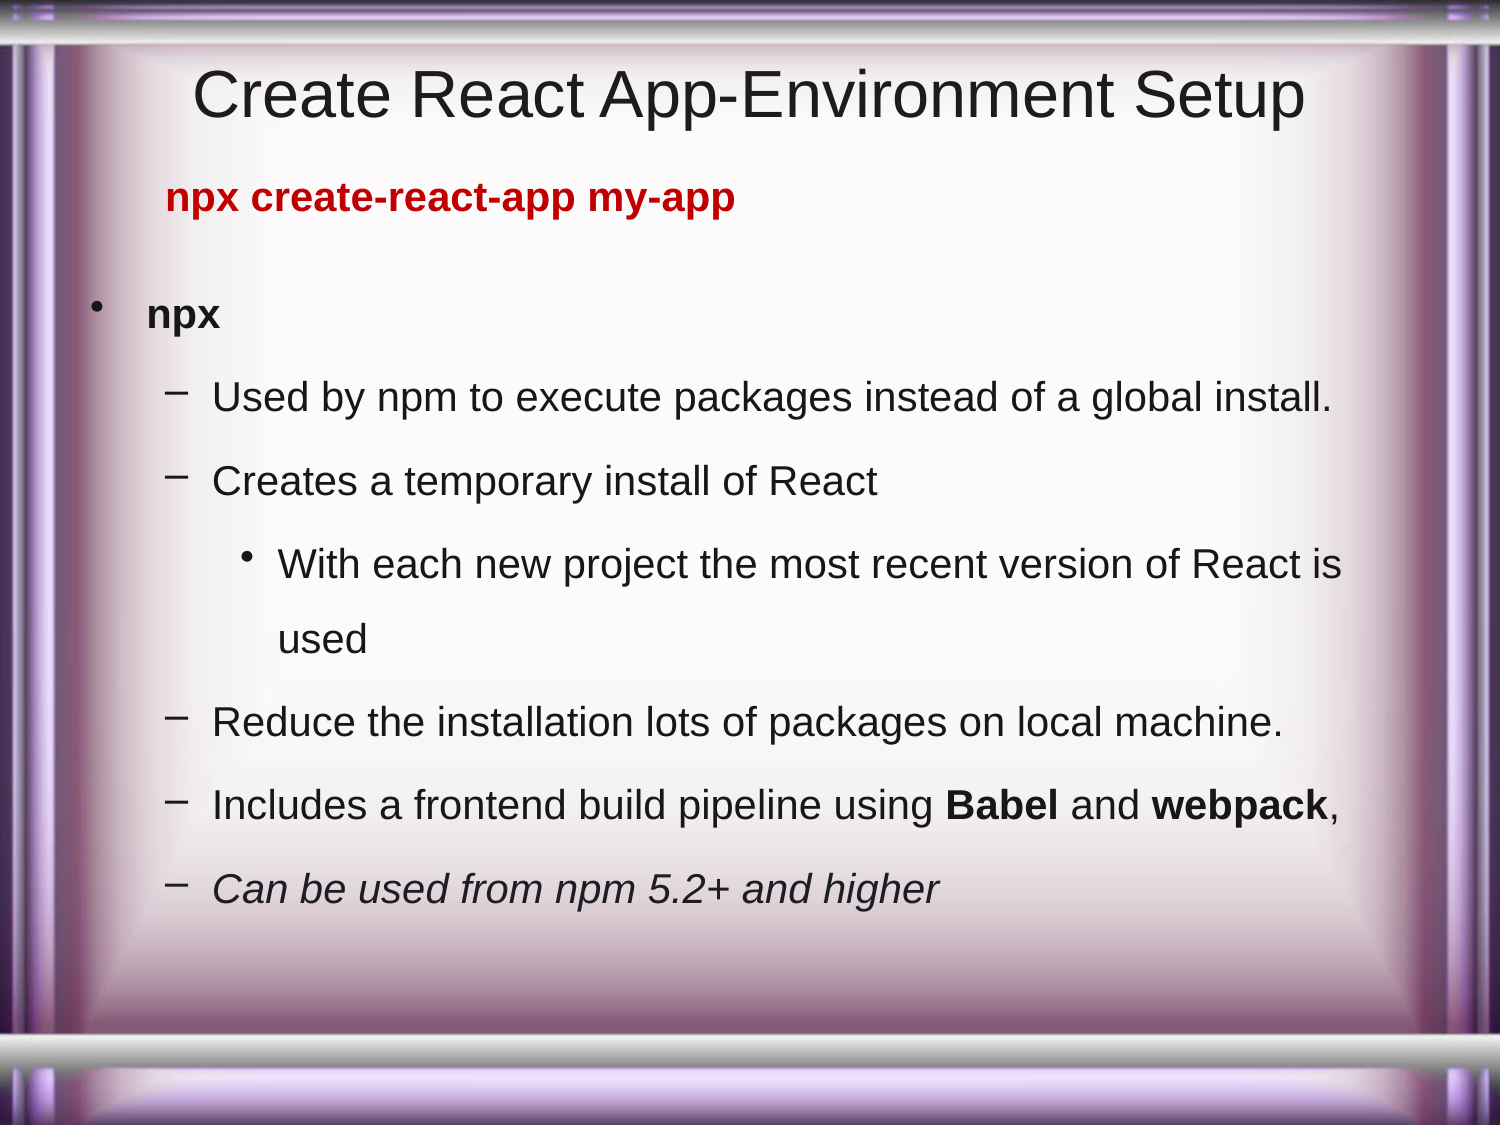

# Create React App-Environment Setup
npx create-react-app my-app

npx
Used by npm to execute packages instead of a global install.
Creates a temporary install of React
With each new project the most recent version of React is used
Reduce the installation lots of packages on local machine.
Includes a frontend build pipeline using Babel and webpack,
Can be used from npm 5.2+ and higher